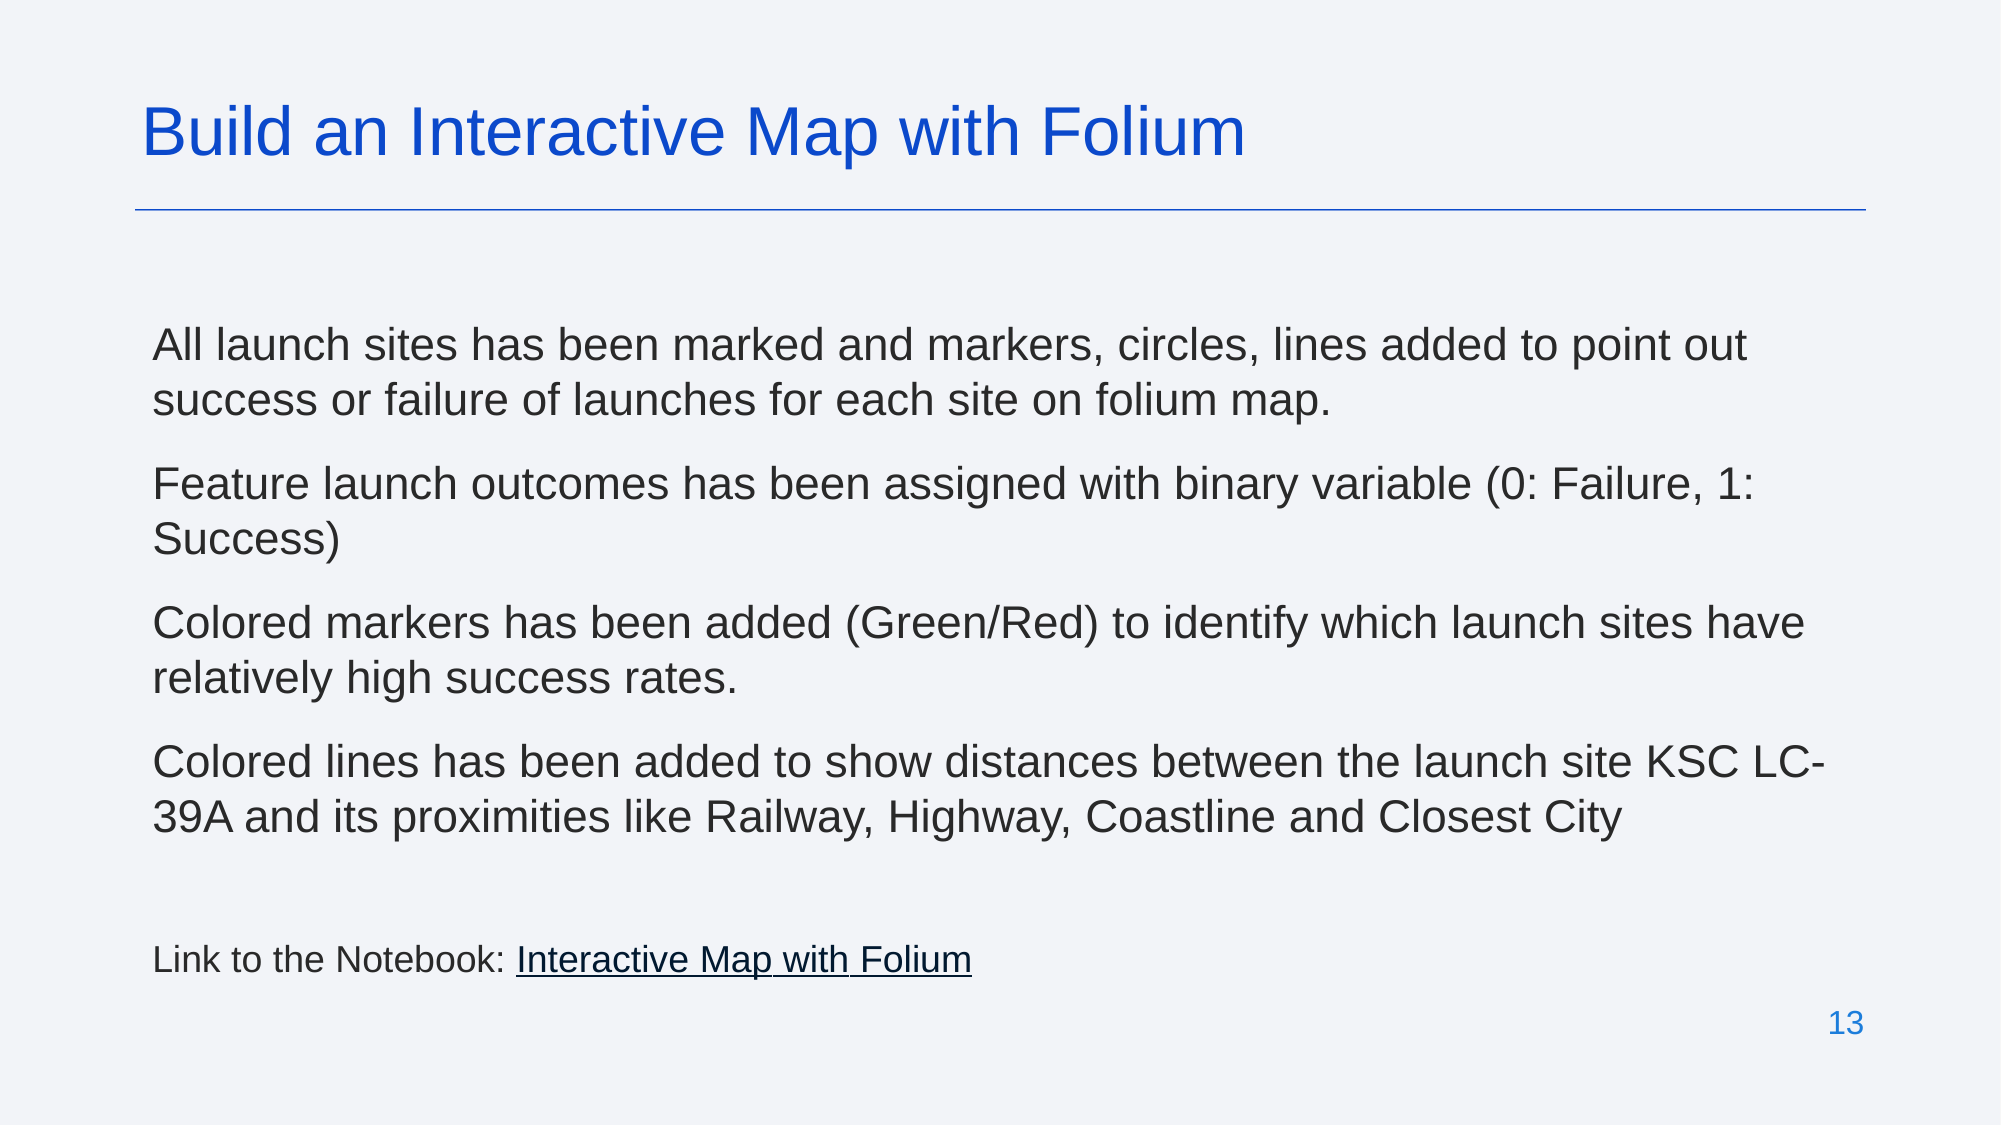

Build an Interactive Map with Folium
All launch sites has been marked and markers, circles, lines added to point out success or failure of launches for each site on folium map.
Feature launch outcomes has been assigned with binary variable (0: Failure, 1: Success)
Colored markers has been added (Green/Red) to identify which launch sites have relatively high success rates.
Colored lines has been added to show distances between the launch site KSC LC-39A and its proximities like Railway, Highway, Coastline and Closest City
Link to the Notebook: Interactive Map with Folium
13